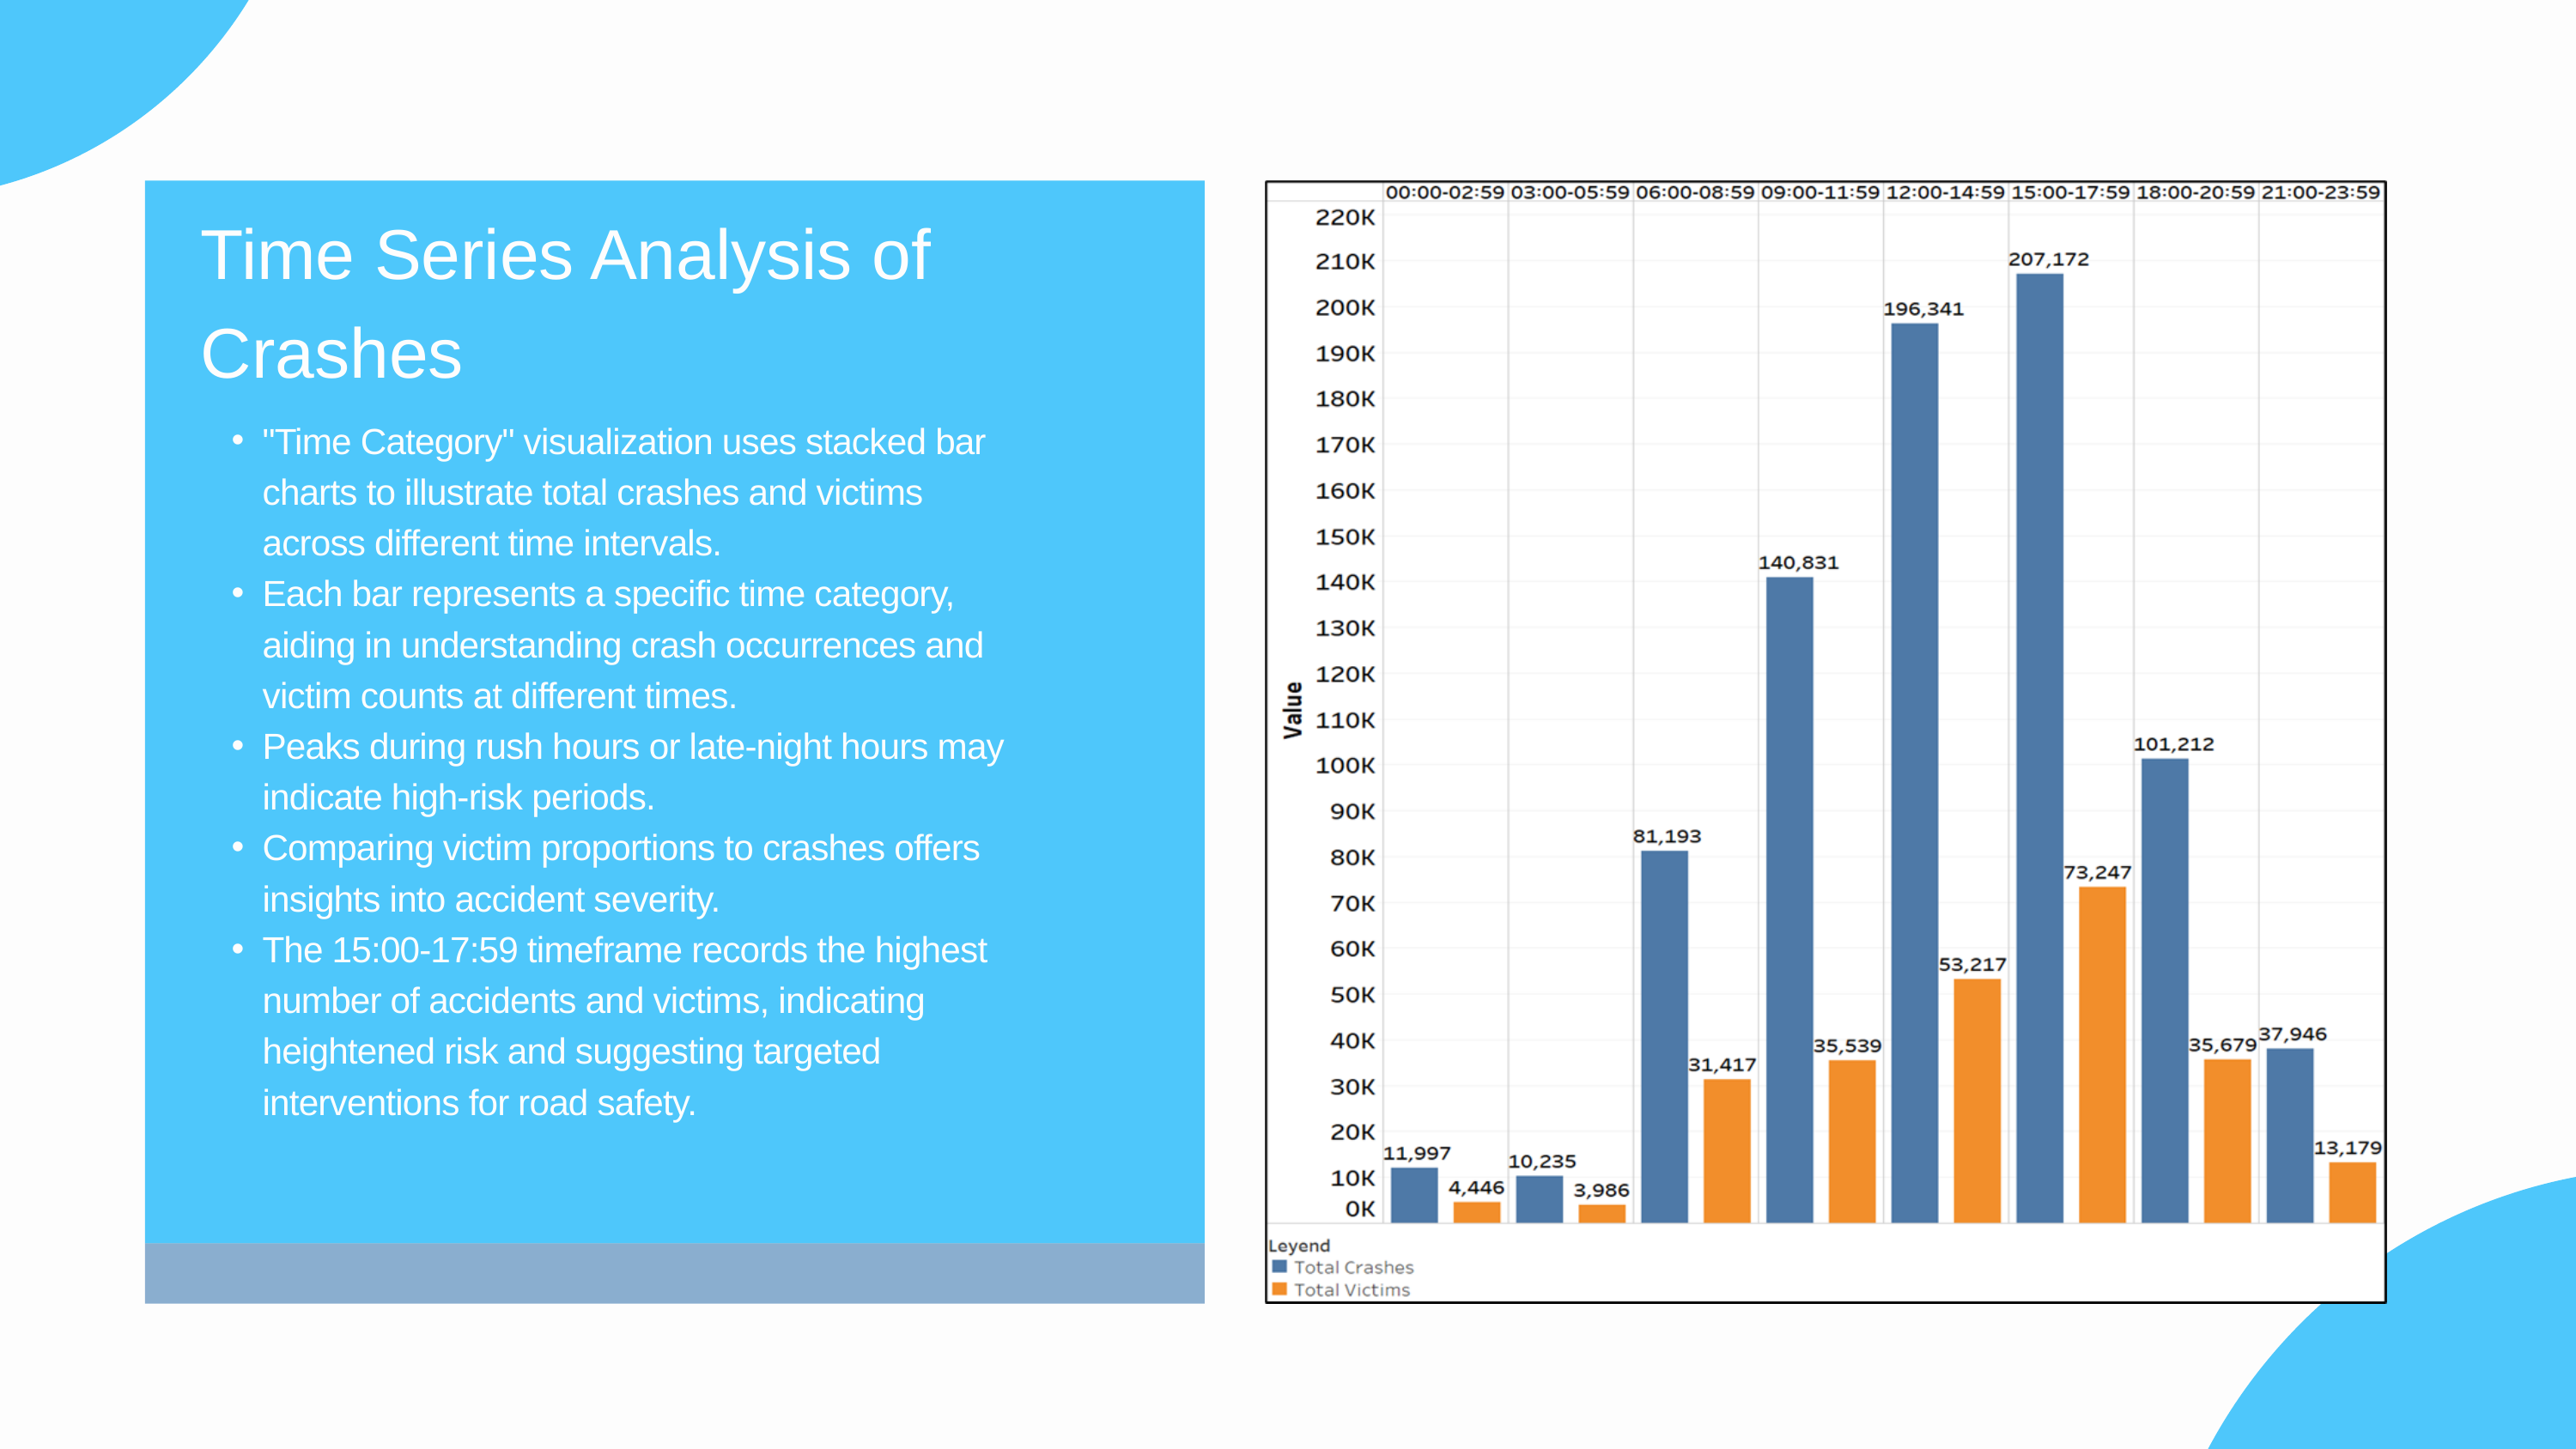

Time Series Analysis of Crashes

"Time Category" visualization uses stacked bar charts to illustrate total crashes and victims across different time intervals.
Each bar represents a specific time category, aiding in understanding crash occurrences and victim counts at different times.
Peaks during rush hours or late-night hours may indicate high-risk periods.
Comparing victim proportions to crashes offers insights into accident severity.
The 15:00-17:59 timeframe records the highest number of accidents and victims, indicating heightened risk and suggesting targeted interventions for road safety.